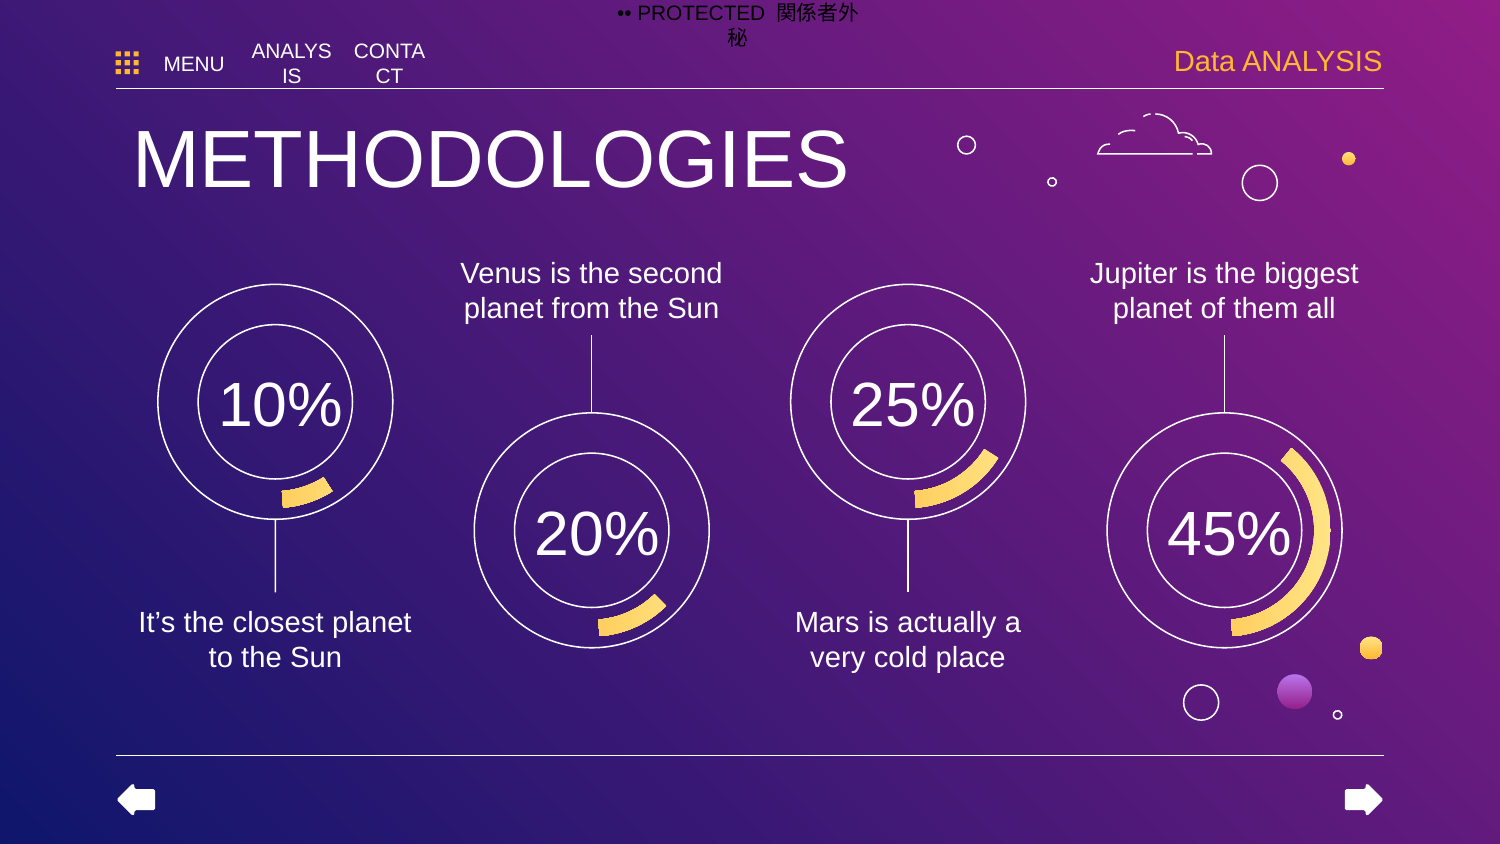

Data ANALYSIS
MENU
ANALYSIS
CONTACT

METHODOLOGIES

Venus is the second planet from the Sun
Jupiter is the biggest planet of them all

# 10%
25%

20%
45%
It’s the closest planet to the Sun
Mars is actually a very cold place